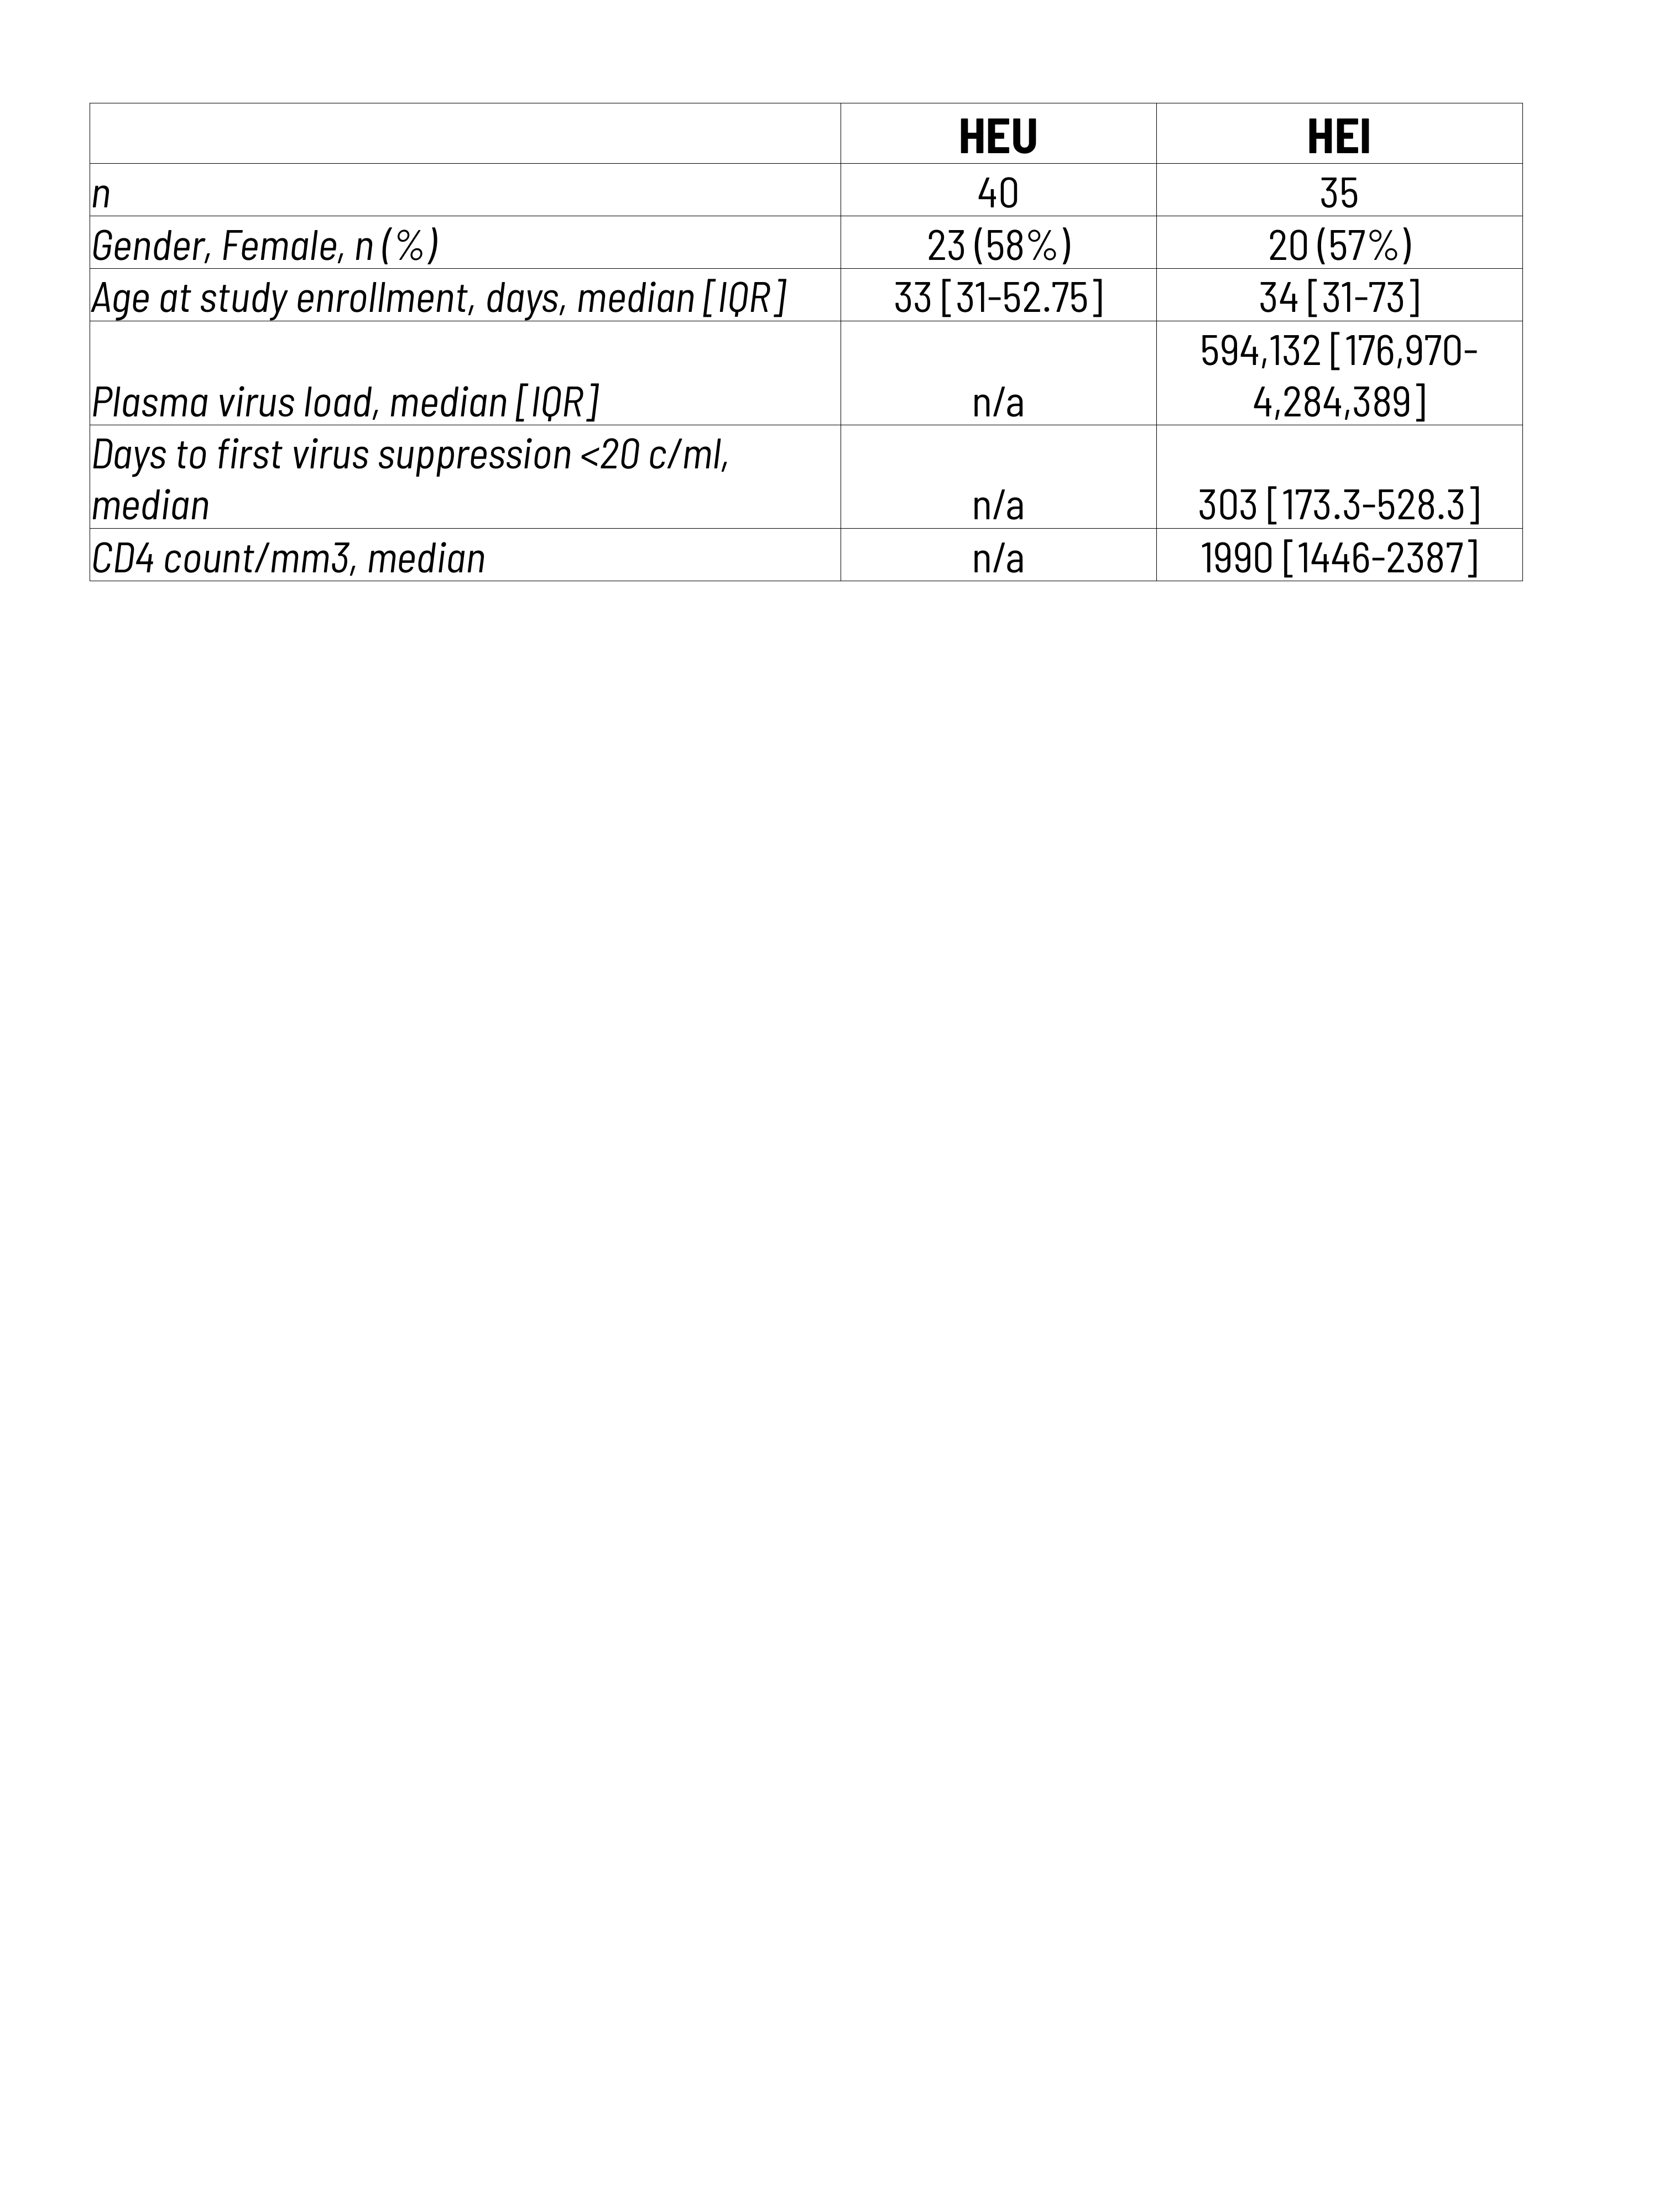

|  | HEU | HEI |
| --- | --- | --- |
| n | 40 | 35 |
| Gender, Female, n (%) | 23 (58%) | 20 (57%) |
| Age at study enrollment, days, median [IQR] | 33 [31-52.75] | 34 [31-73] |
| Plasma virus load, median [IQR] | n/a | 594,132 [176,970-4,284,389] |
| Days to first virus suppression <20 c/ml, median | n/a | 303 [173.3-528.3] |
| CD4 count/mm3, median | n/a | 1990 [1446-2387] |